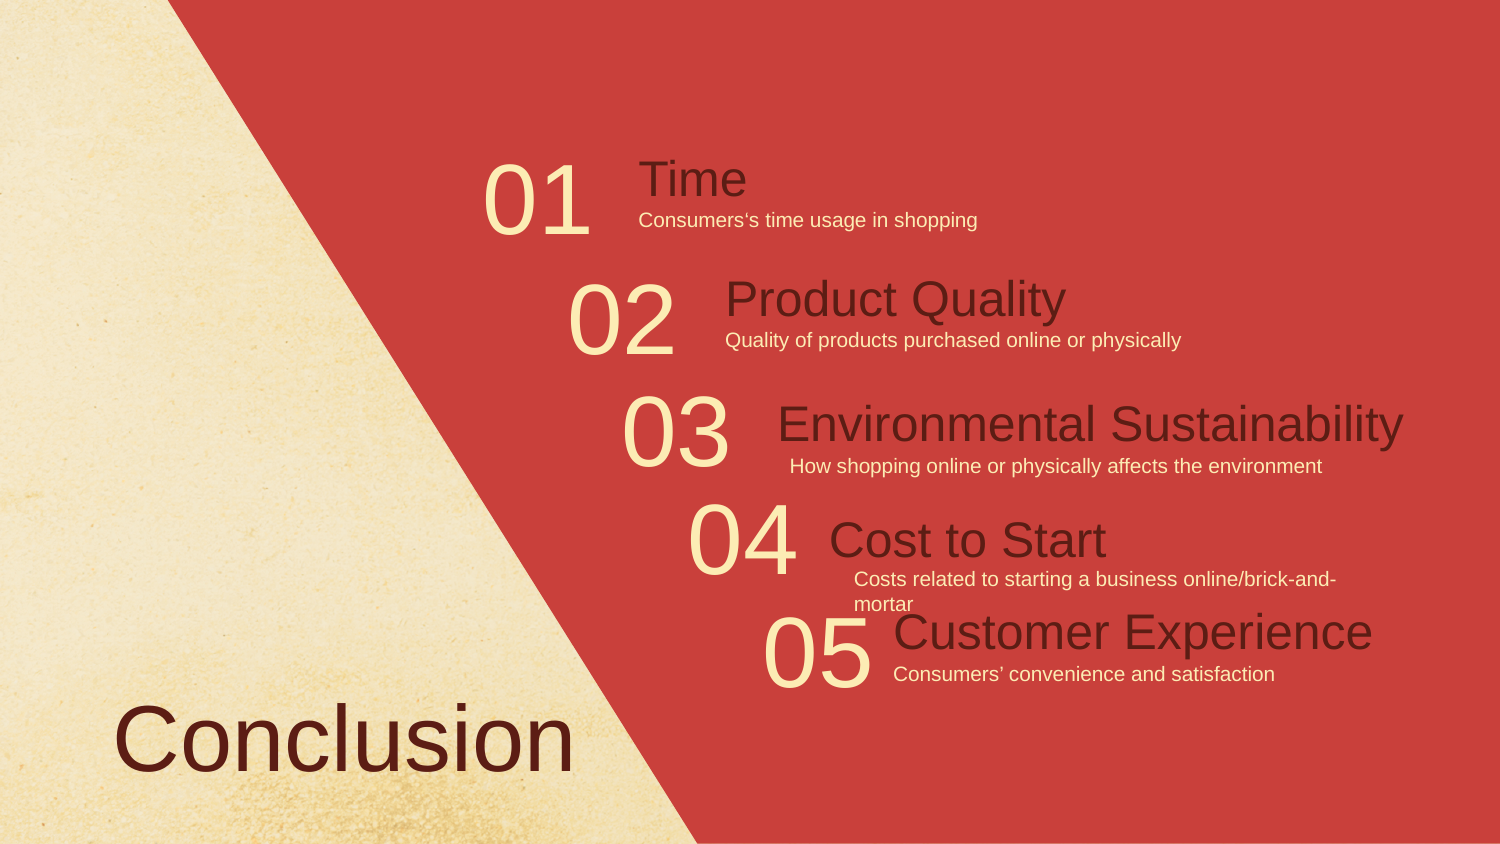

01
Time
Consumers‘s time usage in shopping
02
Product Quality
Quality of products purchased online or physically
03
Environmental Sustainability

How shopping online or physically affects the environment
04
Cost to Start
Costs related to starting a business online/brick-and-mortar
05
Customer Experience
Consumers’ convenience and satisfaction
Conclusion